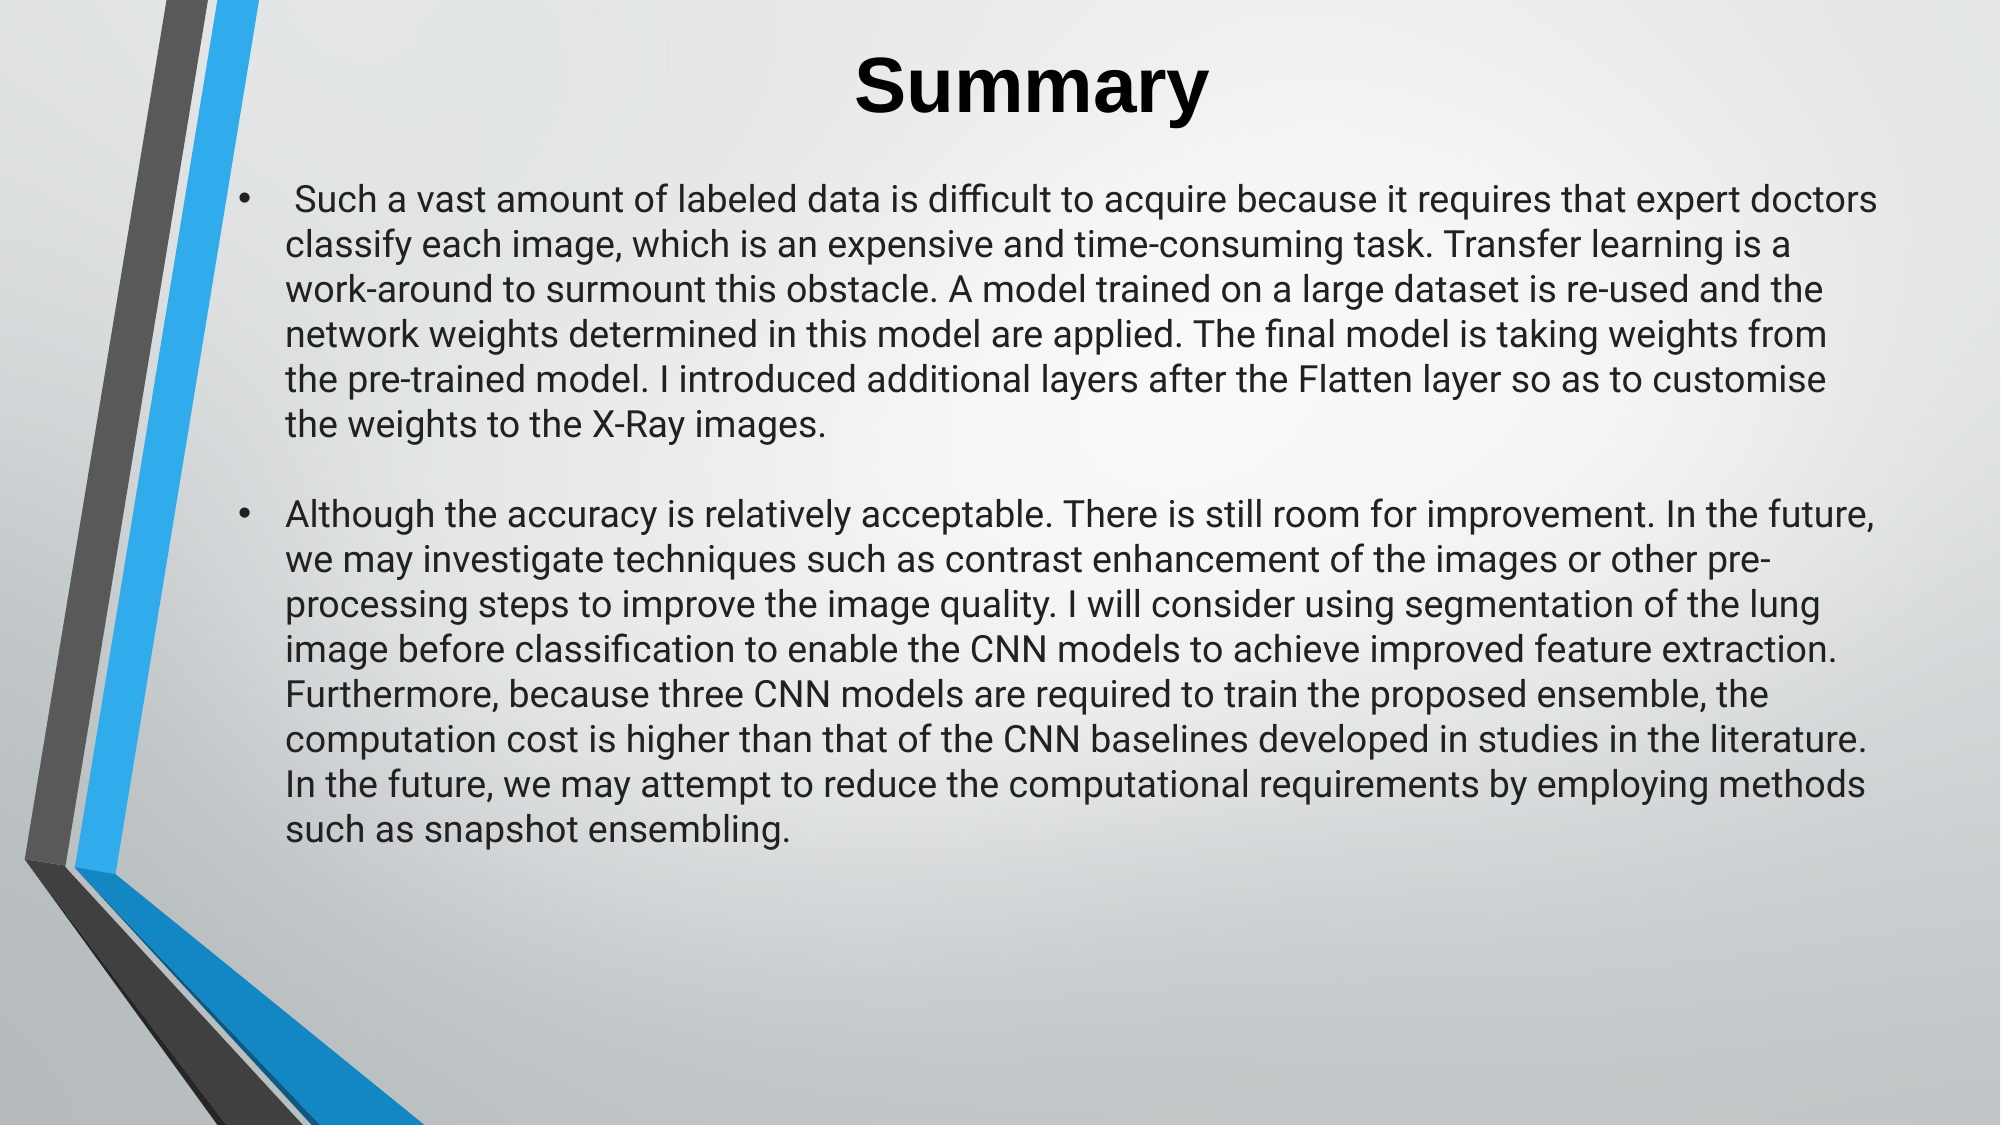

# Summary
 Such a vast amount of labeled data is difficult to acquire because it requires that expert doctors classify each image, which is an expensive and time-consuming task. Transfer learning is a work-around to surmount this obstacle. A model trained on a large dataset is re-used and the network weights determined in this model are applied. The final model is taking weights from the pre-trained model. I introduced additional layers after the Flatten layer so as to customise the weights to the X-Ray images.

Although the accuracy is relatively acceptable. There is still room for improvement. In the future, we may investigate techniques such as contrast enhancement of the images or other pre-processing steps to improve the image quality. I will consider using segmentation of the lung image before classification to enable the CNN models to achieve improved feature extraction. Furthermore, because three CNN models are required to train the proposed ensemble, the computation cost is higher than that of the CNN baselines developed in studies in the literature. In the future, we may attempt to reduce the computational requirements by employing methods such as snapshot ensembling.